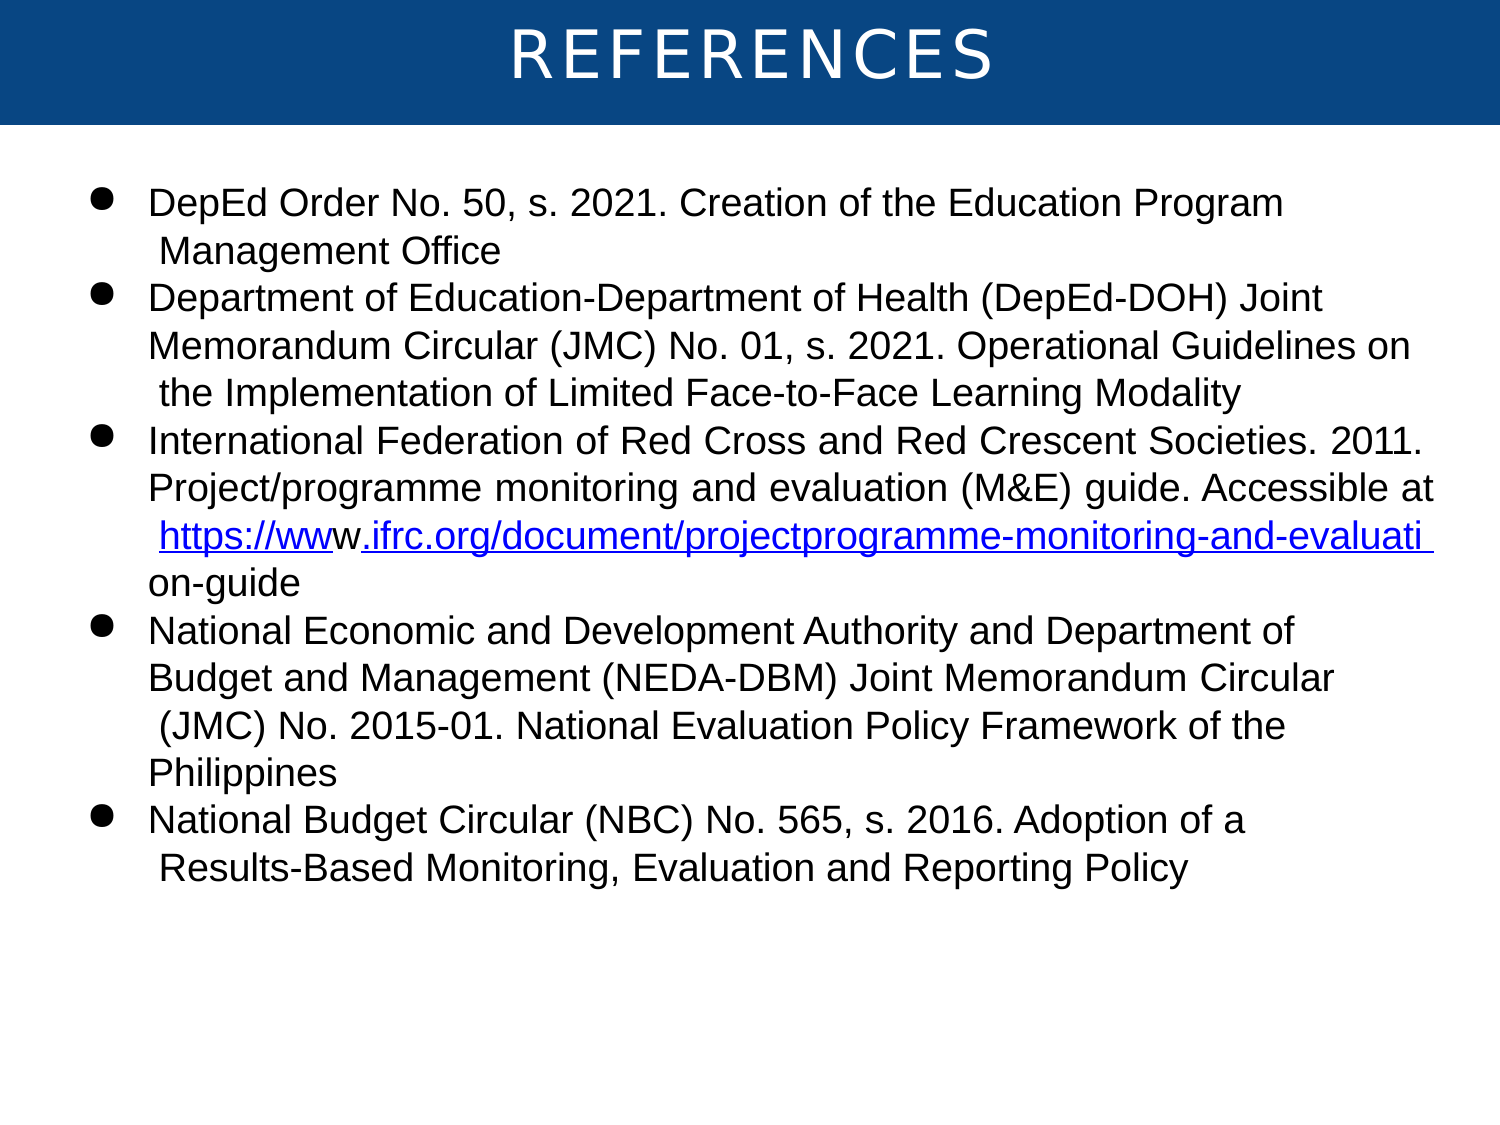

# REFERENCES
DepEd Order No. 50, s. 2021. Creation of the Education Program  Management Office
Department of Education-Department of Health (DepEd-DOH) Joint  Memorandum Circular (JMC) No. 01, s. 2021. Operational Guidelines on  the Implementation of Limited Face-to-Face Learning Modality
International Federation of Red Cross and Red Crescent Societies. 2011.  Project/programme monitoring and evaluation (M&E) guide. Accessible at  https://www.ifrc.org/document/projectprogramme-monitoring-and-evaluati  on-guide
National Economic and Development Authority and Department of  Budget and Management (NEDA-DBM) Joint Memorandum Circular  (JMC) No. 2015-01. National Evaluation Policy Framework of the  Philippines
National Budget Circular (NBC) No. 565, s. 2016. Adoption of a  Results-Based Monitoring, Evaluation and Reporting Policy